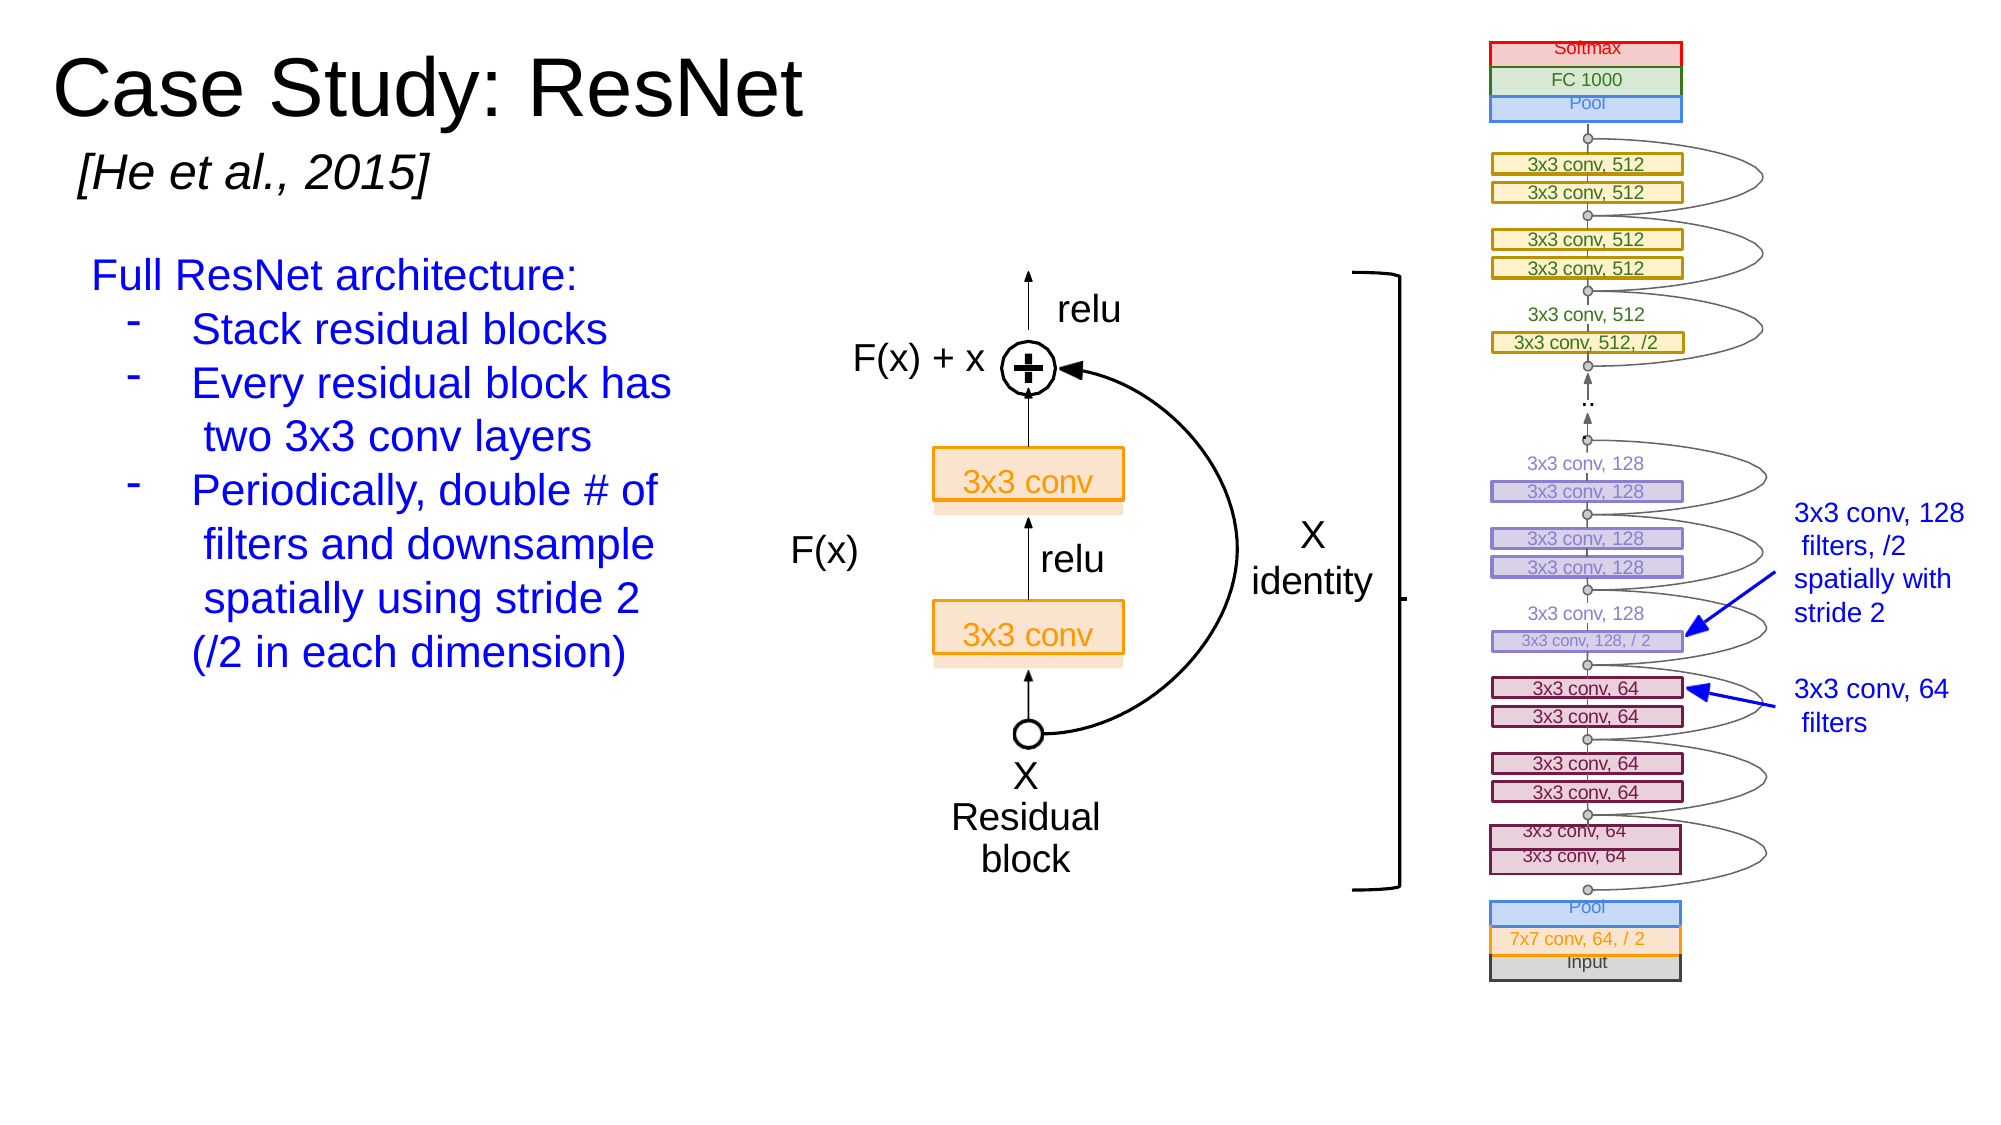

# Case Study: ResNet
[He et al., 2015]
| Softmax |
| --- |
| FC 1000 |
| Pool |

3x3 conv, 512

3x3 conv, 512

3x3 conv, 512

Full ResNet architecture:

3x3 conv, 512

relu

Stack residual blocks
Every residual block has  two 3x3 conv layers
Periodically, double # of  filters and downsample  spatially using stride 2  (/2 in each dimension)
3x3 conv, 512

3x3 conv, 512, /2
F(x) + x

..
.

3x3 conv
3x3 conv, 128

3x3 conv, 128

3x3 conv, 128  filters, /2  spatially with  stride 2

X
identity

F(x)
3x3 conv, 128

relu

3x3 conv, 128

3x3 conv, 128

3x3 conv

3x3 conv, 128, / 2

3x3 conv, 64  filters

3x3 conv, 64

3x3 conv, 64

3x3 conv, 64
X
Residual block

3x3 conv, 64

| 3x3 conv, 64 |  |
| --- | --- |
| 3x3 conv, 64 |  |
|  |  |
| Pool |  |
| 7x7 conv, 64, / 2 |  |
| Input |  |

Fei-Fei Li & Justin Johnson & Serena Yeung	Lecture 9 -	May 2, 2017